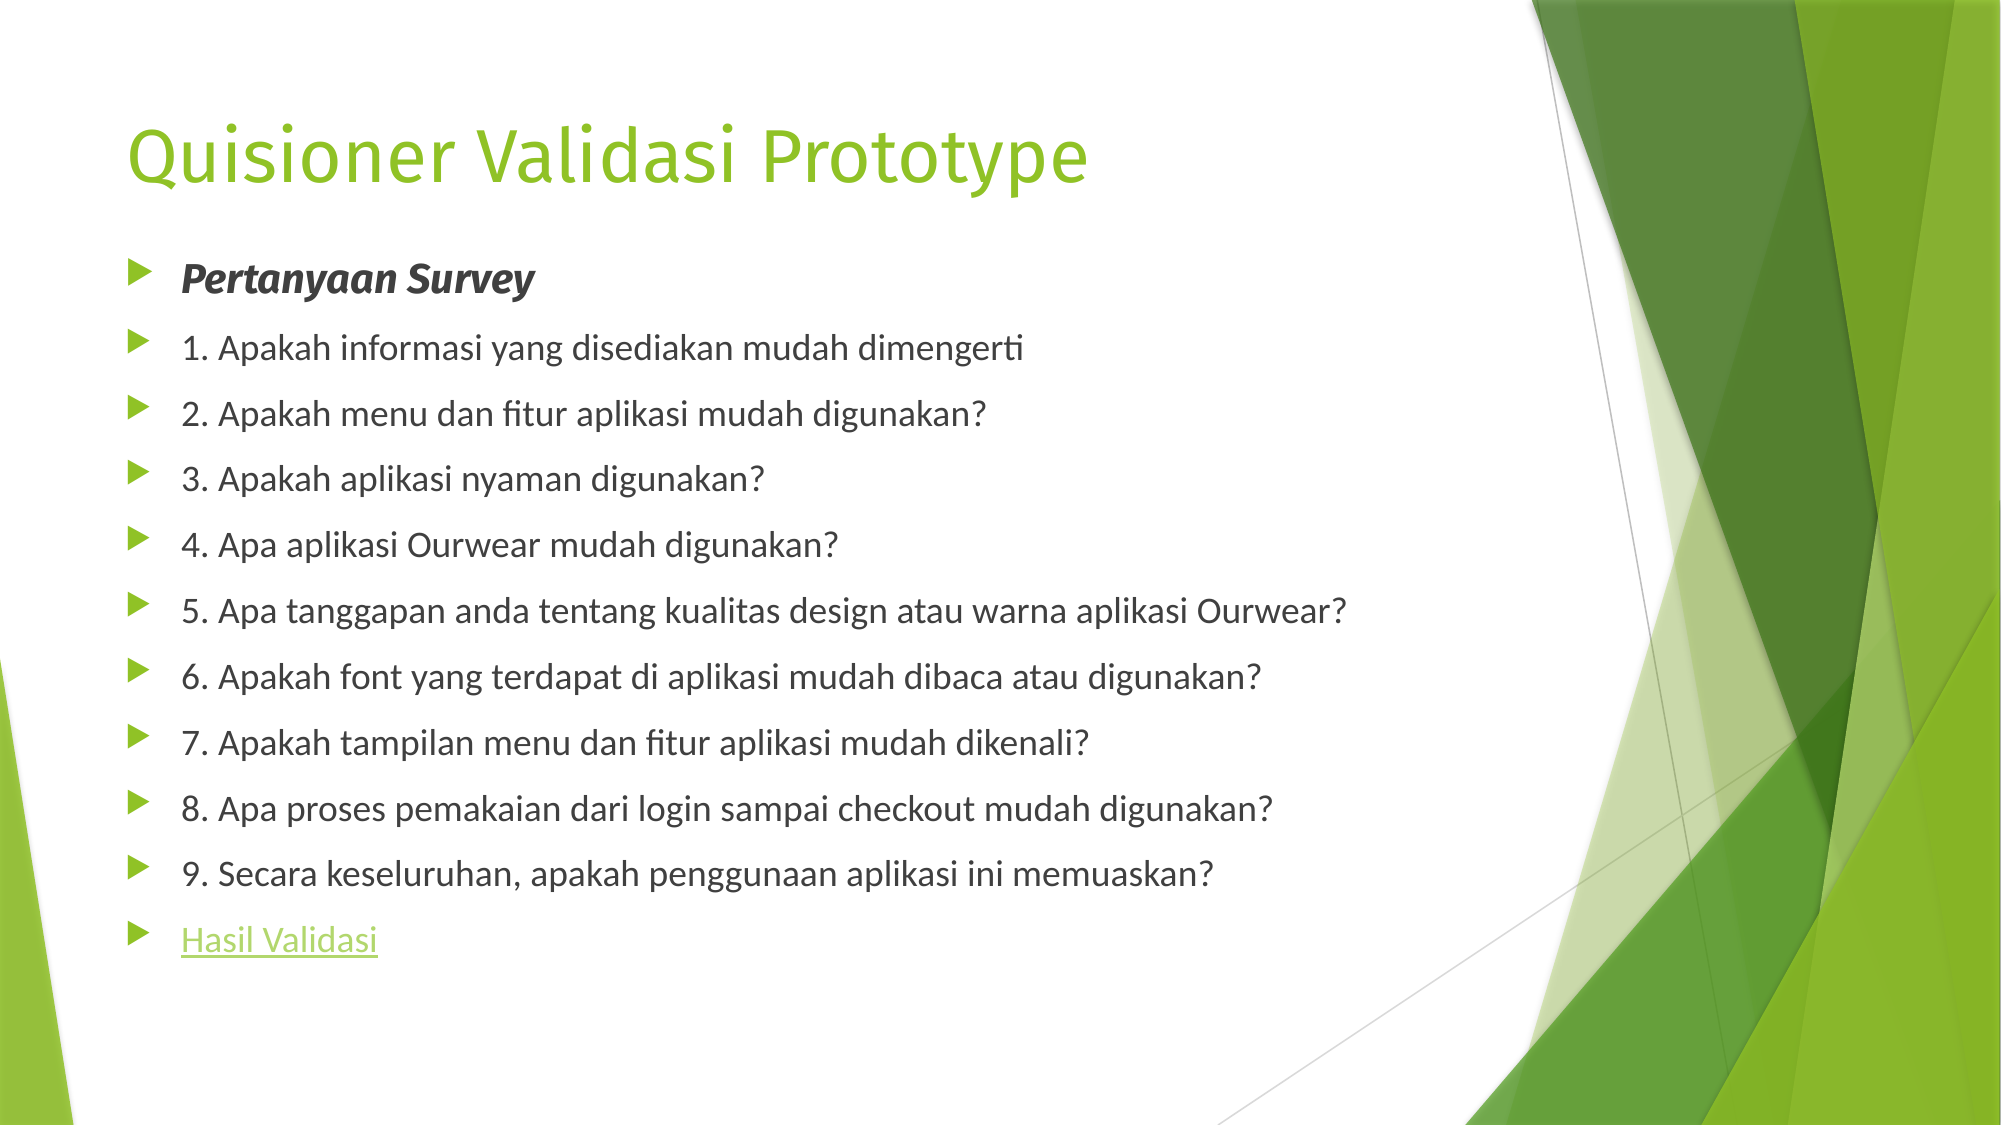

# Quisioner Validasi Prototype
Pertanyaan Survey
1. Apakah informasi yang disediakan mudah dimengerti
2. Apakah menu dan fitur aplikasi mudah digunakan?
3. Apakah aplikasi nyaman digunakan?
4. Apa aplikasi Ourwear mudah digunakan?
5. Apa tanggapan anda tentang kualitas design atau warna aplikasi Ourwear?
6. Apakah font yang terdapat di aplikasi mudah dibaca atau digunakan?
7. Apakah tampilan menu dan fitur aplikasi mudah dikenali?
8. Apa proses pemakaian dari login sampai checkout mudah digunakan?
9. Secara keseluruhan, apakah penggunaan aplikasi ini memuaskan?
Hasil Validasi